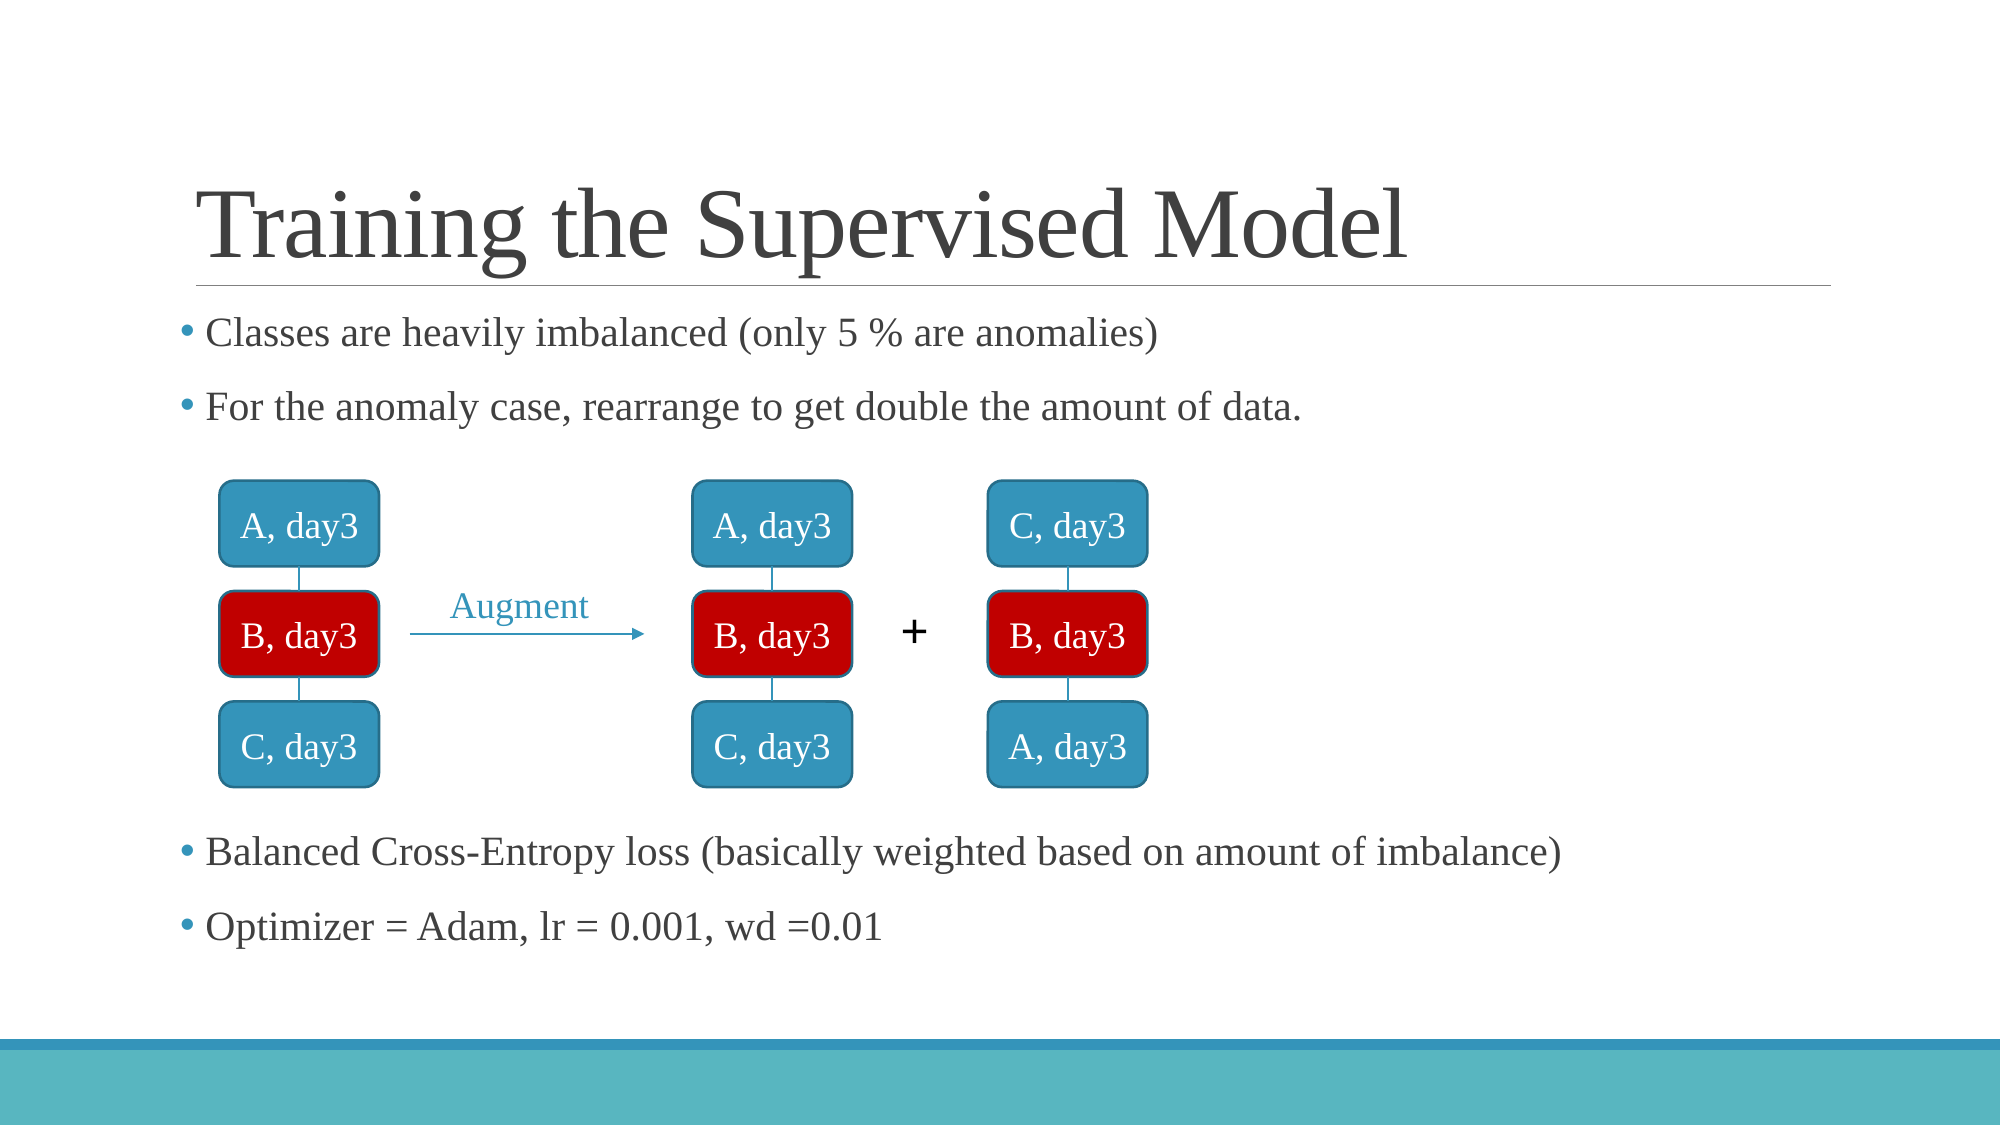

# Training the Supervised Model
 Classes are heavily imbalanced (only 5 % are anomalies)
 For the anomaly case, rearrange to get double the amount of data.

 Balanced Cross-Entropy loss (basically weighted based on amount of imbalance)
 Optimizer = Adam, lr = 0.001, wd =0.01
A, day3
B, day3
C, day3
C, day3
B, day3
A, day3
A, day3
B, day3
C, day3
+
Augment